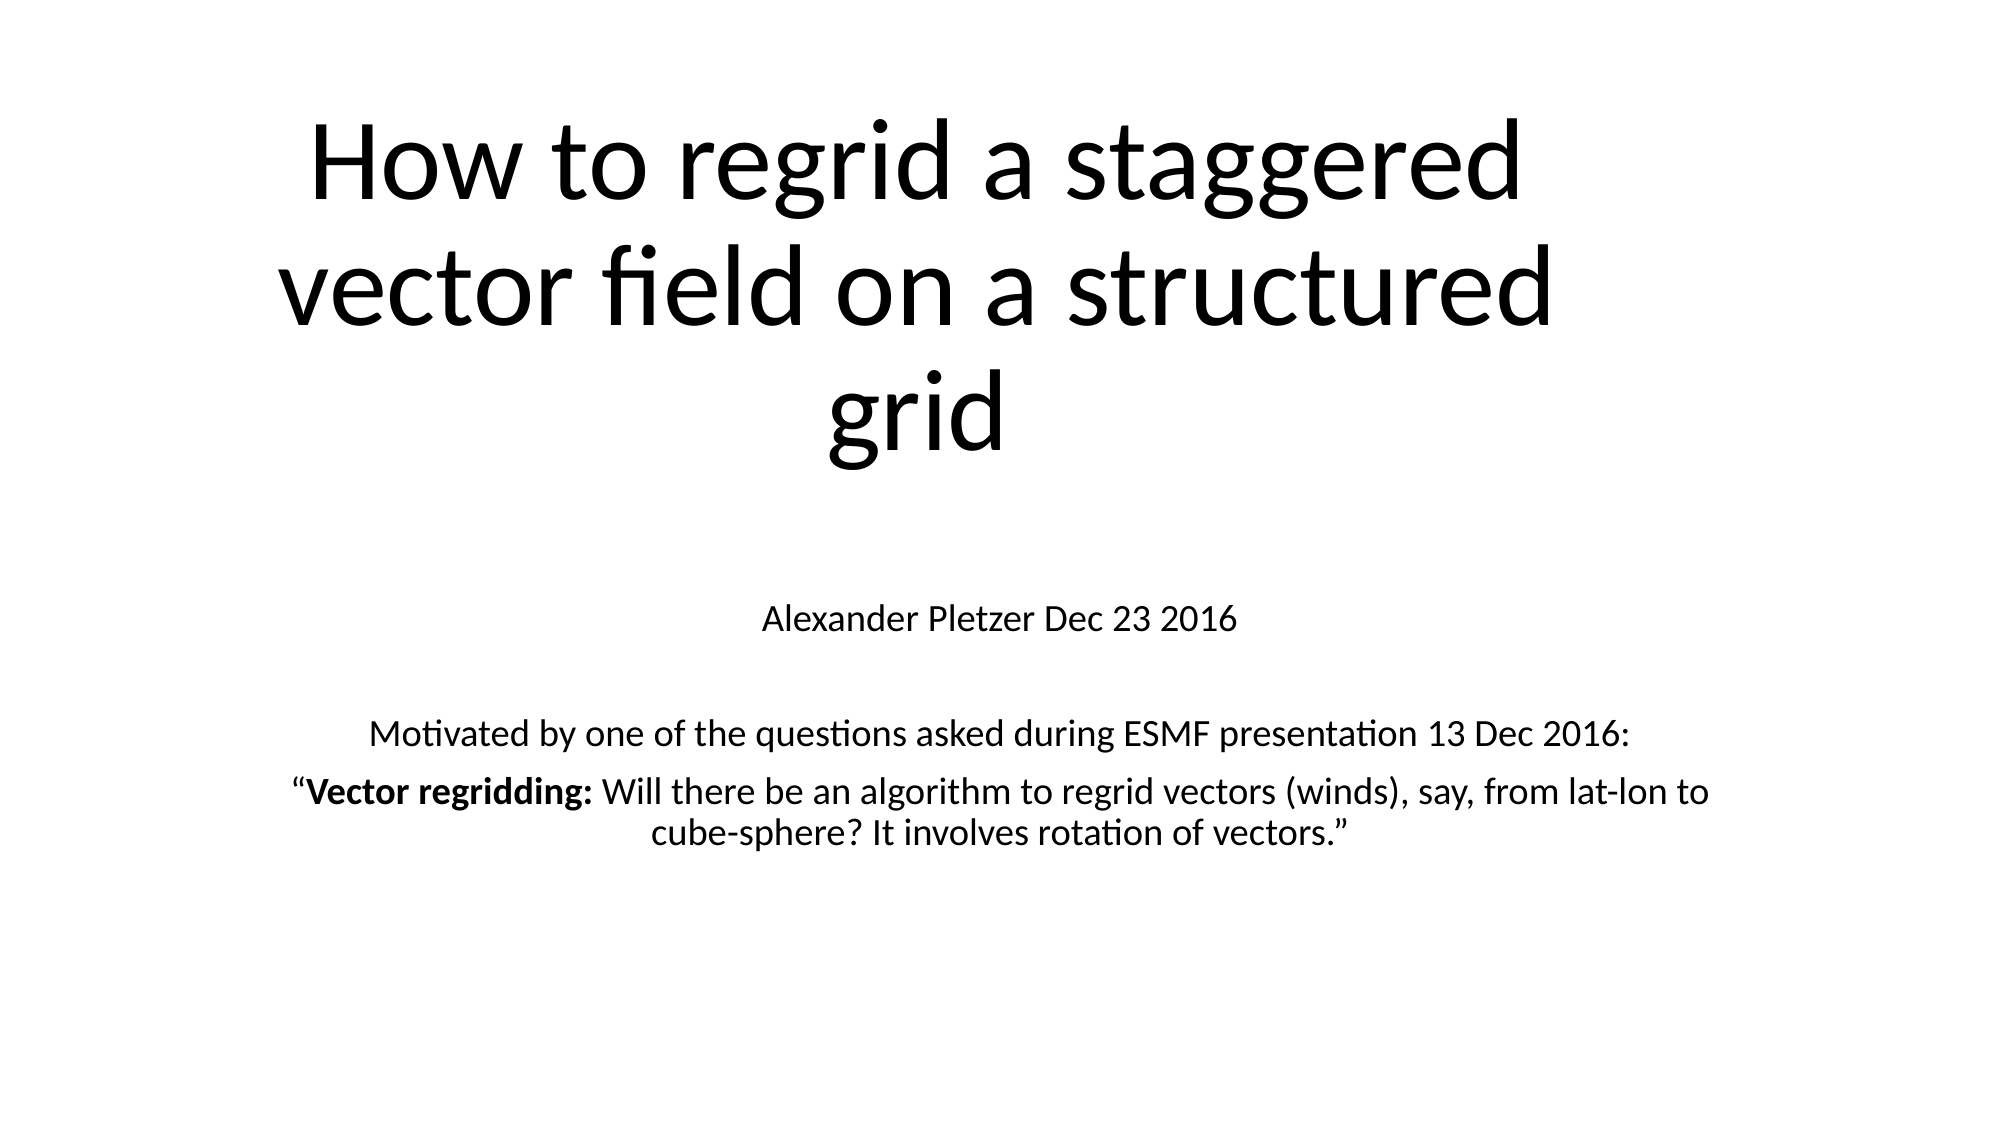

# How to regrid a staggered vector field on a structured grid
Alexander Pletzer Dec 23 2016

Motivated by one of the questions asked during ESMF presentation 13 Dec 2016:
“Vector regridding: Will there be an algorithm to regrid vectors (winds), say, from lat-lon to cube-sphere? It involves rotation of vectors.”